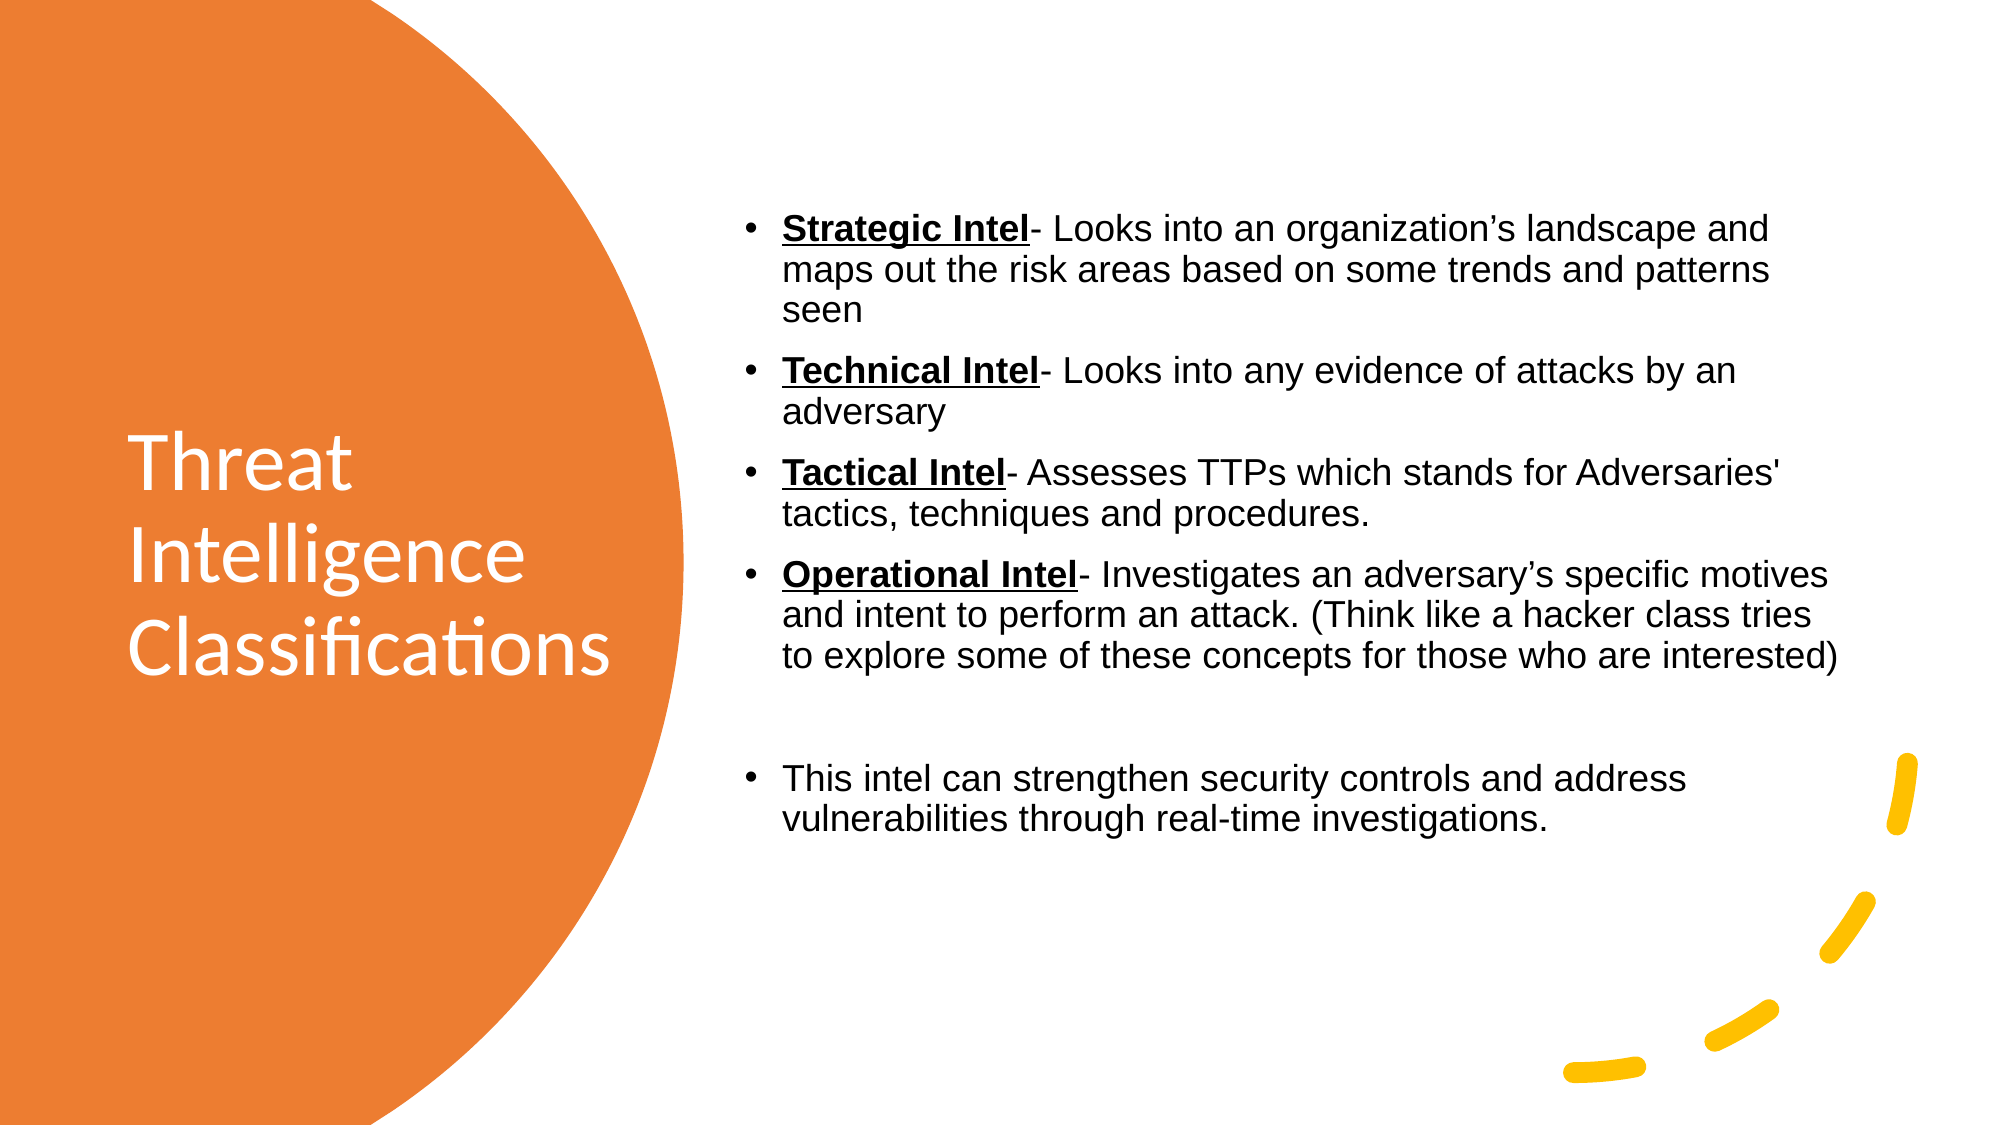

Strategic Intel- Looks into an organization’s landscape and maps out the risk areas based on some trends and patterns seen
Technical Intel- Looks into any evidence of attacks by an adversary
Tactical Intel- Assesses TTPs which stands for Adversaries' tactics, techniques and procedures.
Operational Intel- Investigates an adversary’s specific motives and intent to perform an attack. (Think like a hacker class tries to explore some of these concepts for those who are interested)

This intel can strengthen security controls and address vulnerabilities through real-time investigations.

# Threat Intelligence Classifications